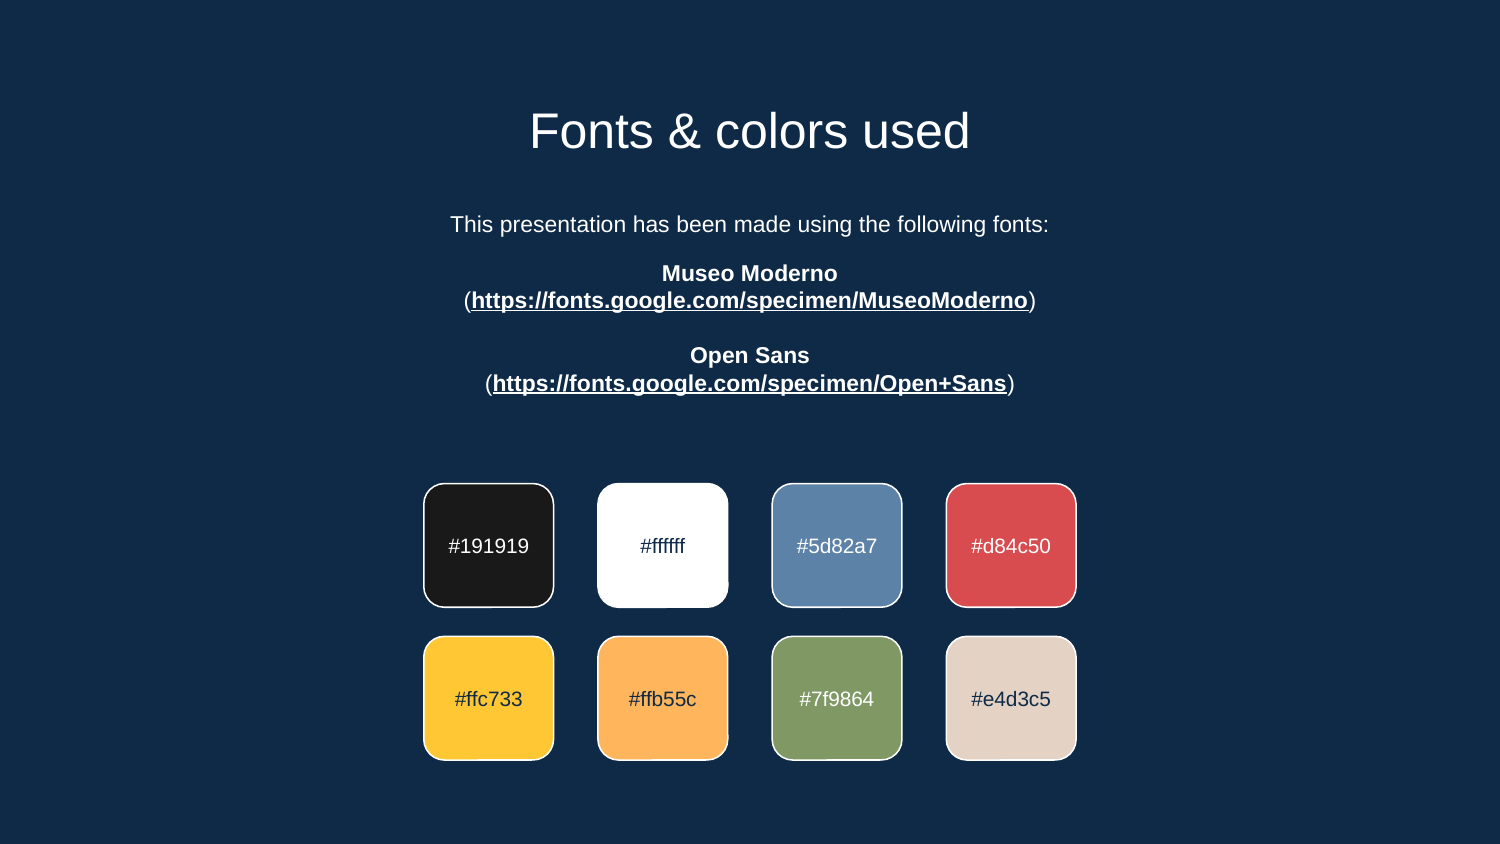

# Fonts & colors used
This presentation has been made using the following fonts:
Museo Moderno
(https://fonts.google.com/specimen/MuseoModerno)

Open Sans
(https://fonts.google.com/specimen/Open+Sans)

#191919
#ffffff
#5d82a7
#d84c50

#ffc733
#ffb55c
#7f9864
#e4d3c5